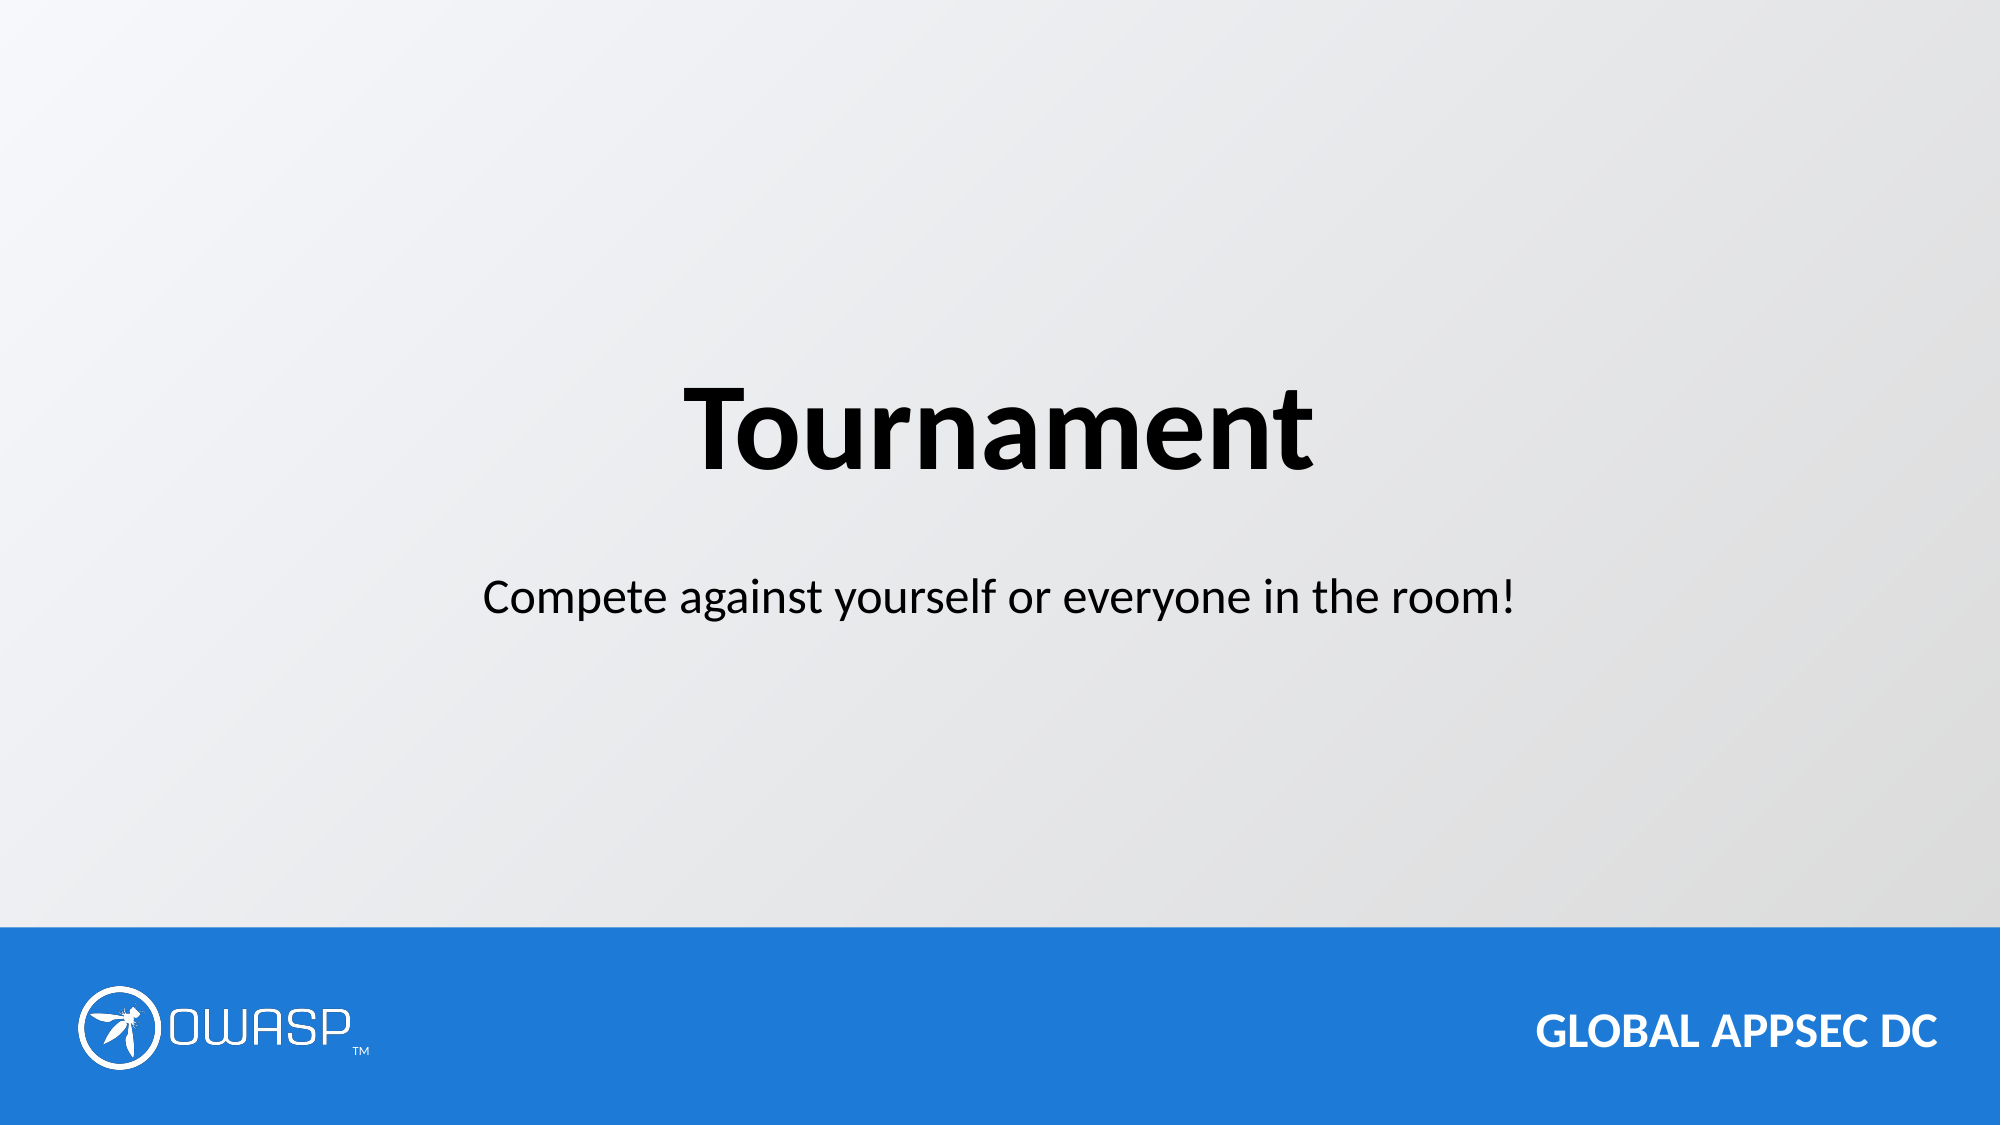

# Tournament
Compete against yourself or everyone in the room!